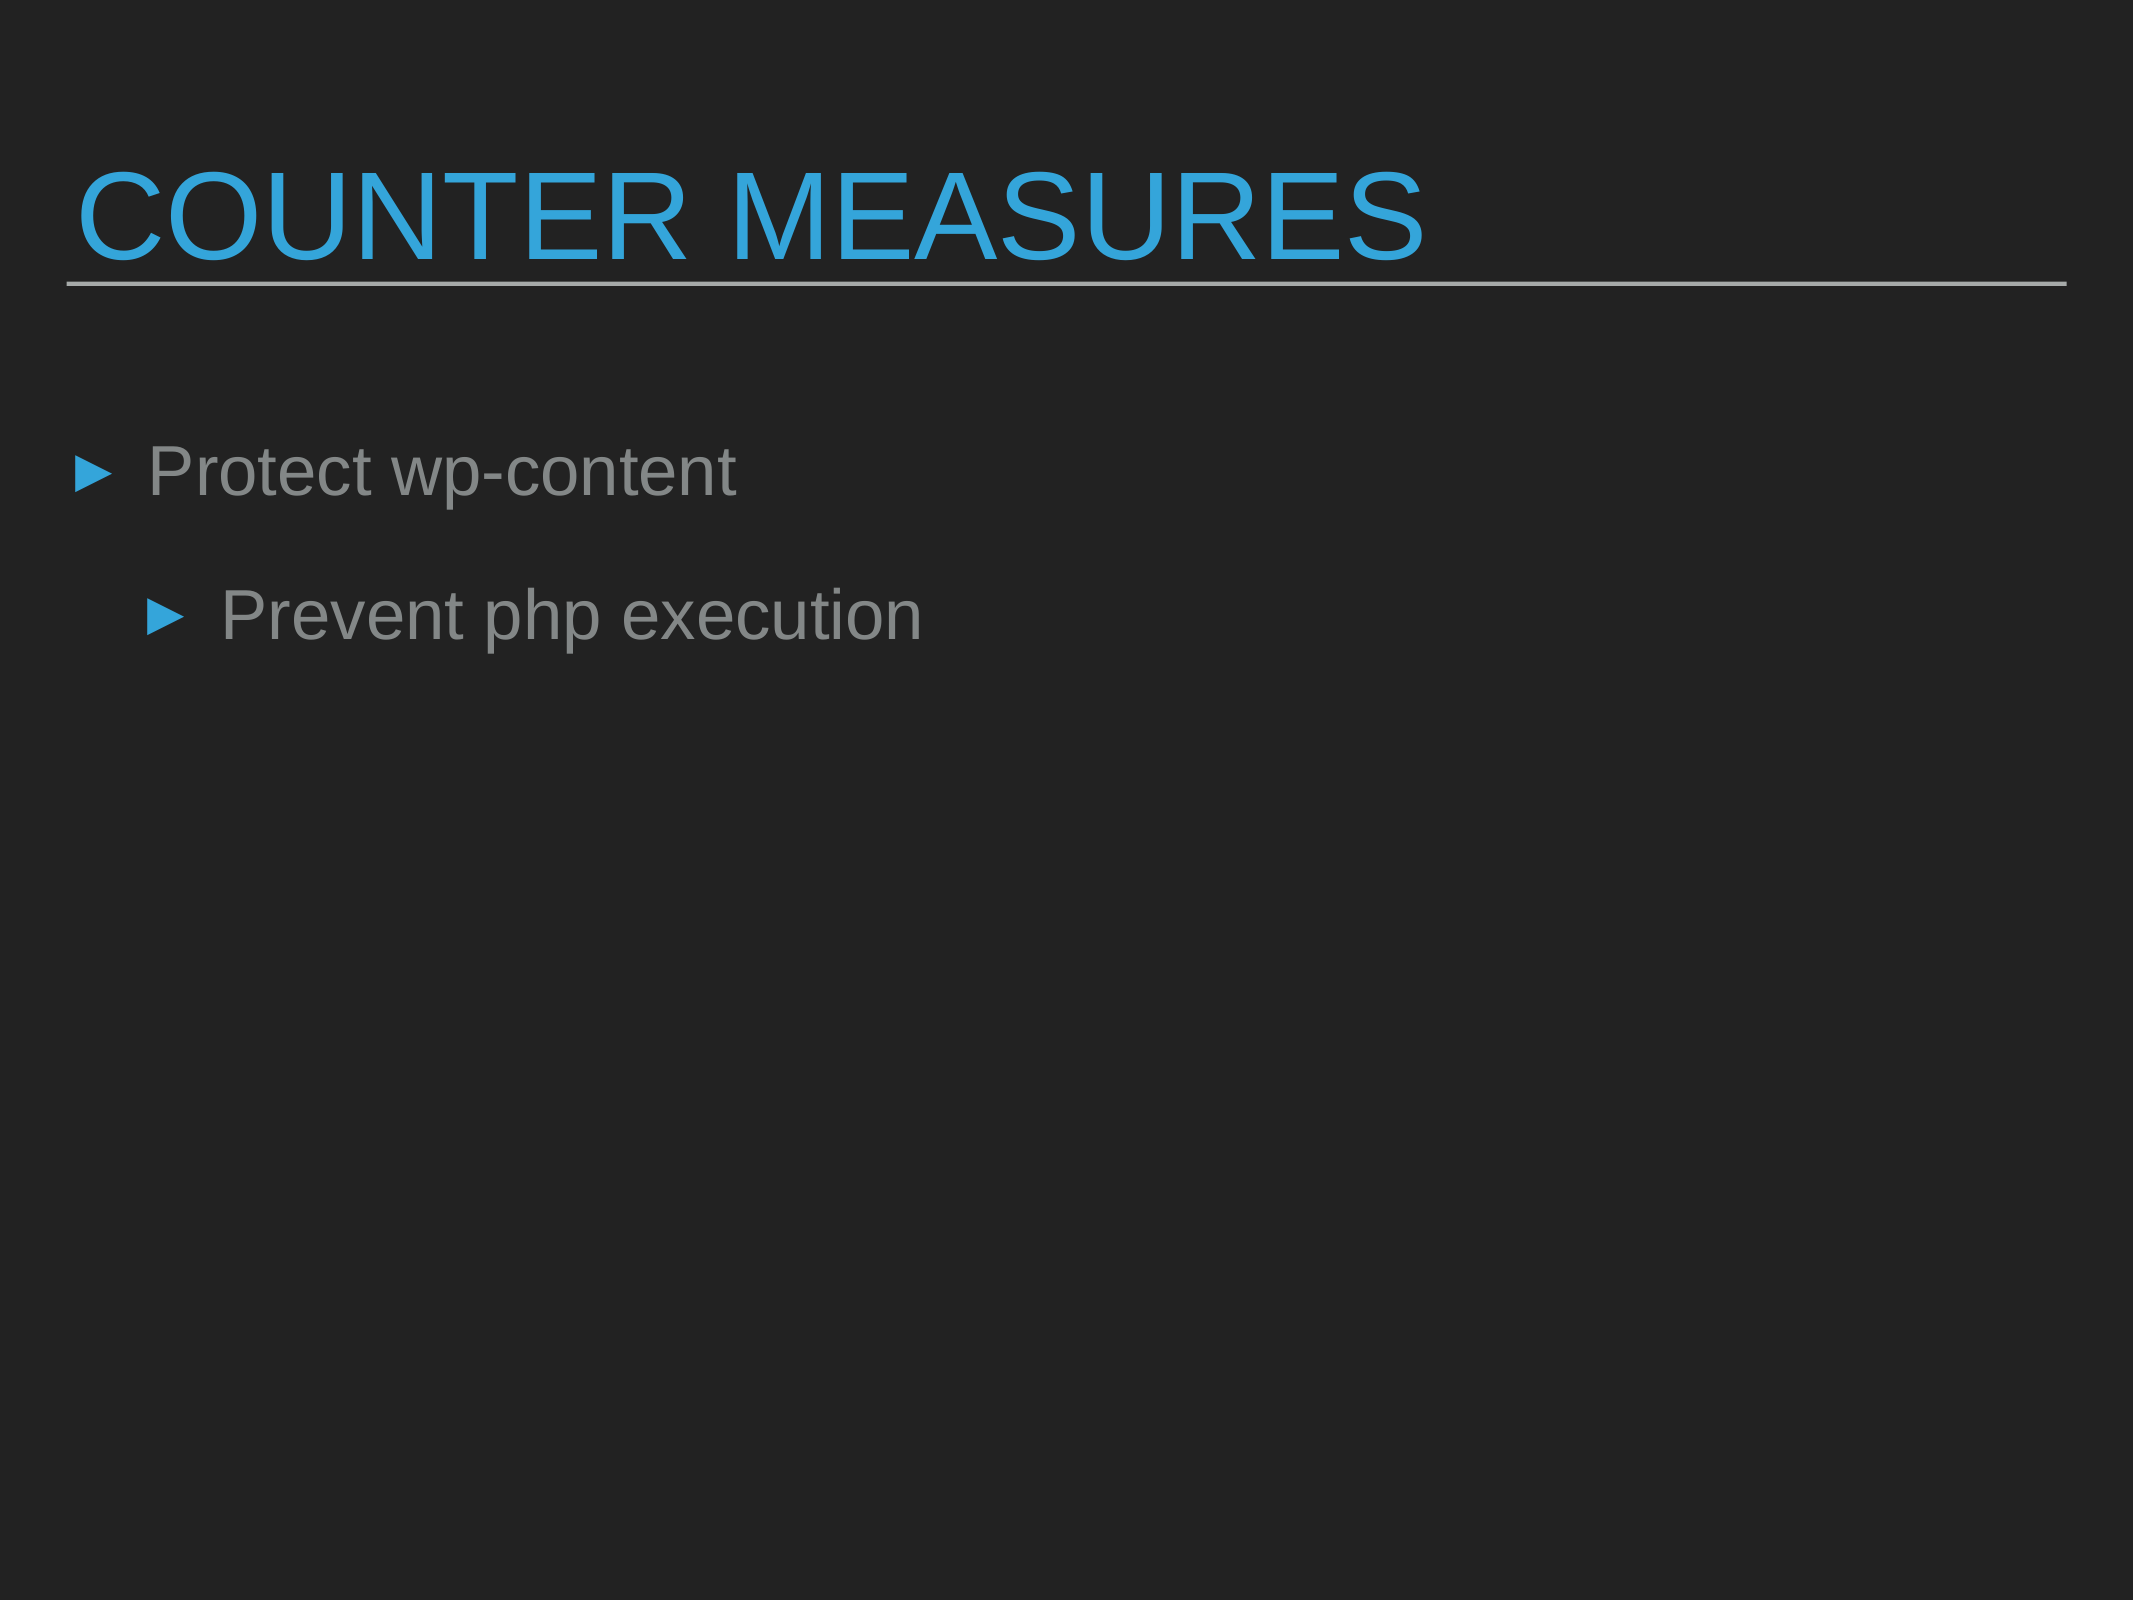

# Counter measures
Protect wp-content
Prevent php execution